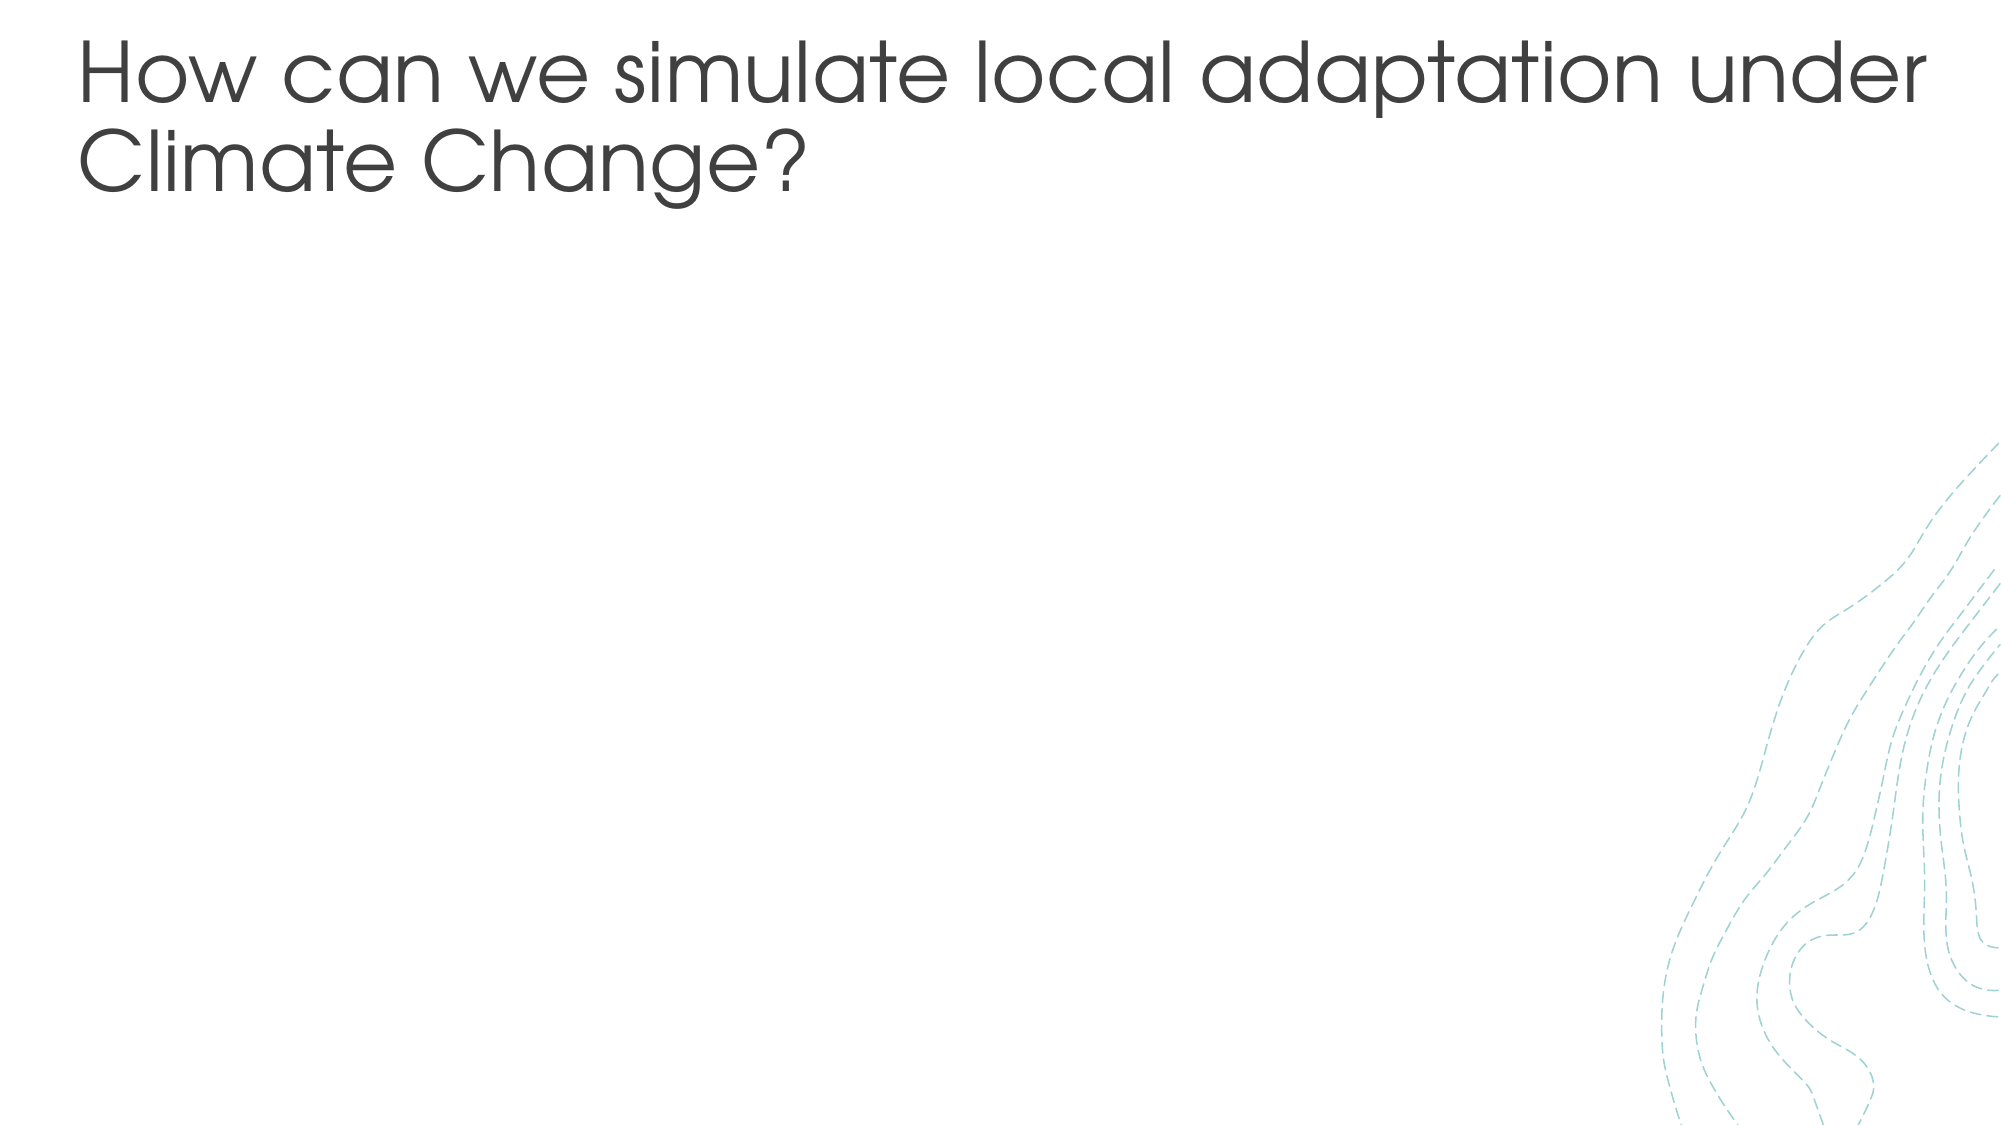

# How can we simulate local adaptation under Climate Change?